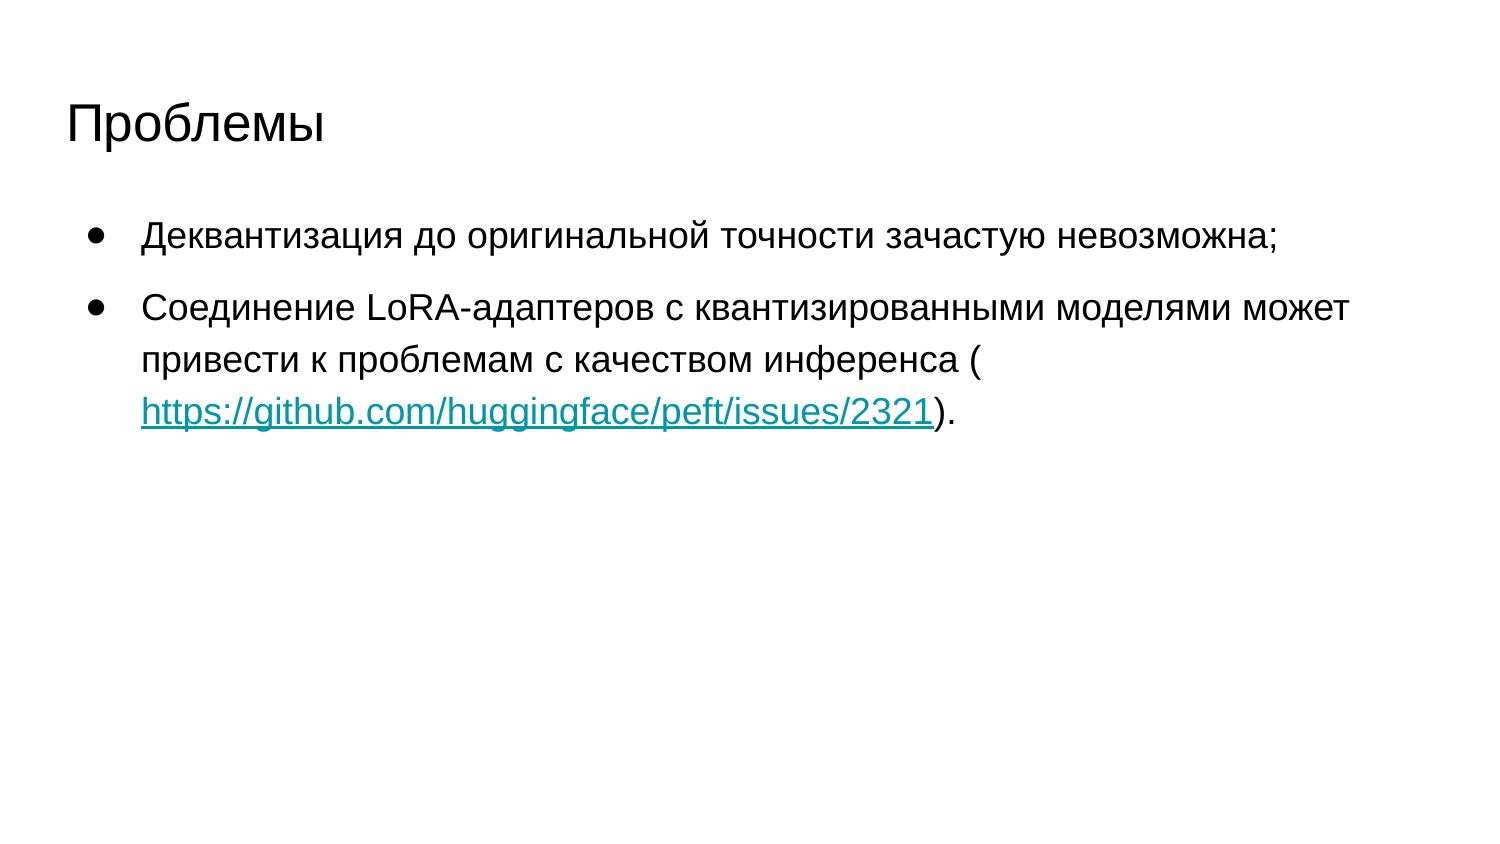

# Проблемы
Деквантизация до оригинальной точности зачастую невозможна;
Соединение LoRA-адаптеров с квантизированными моделями может привести к проблемам с качеством инференса (https://github.com/huggingface/peft/issues/2321).